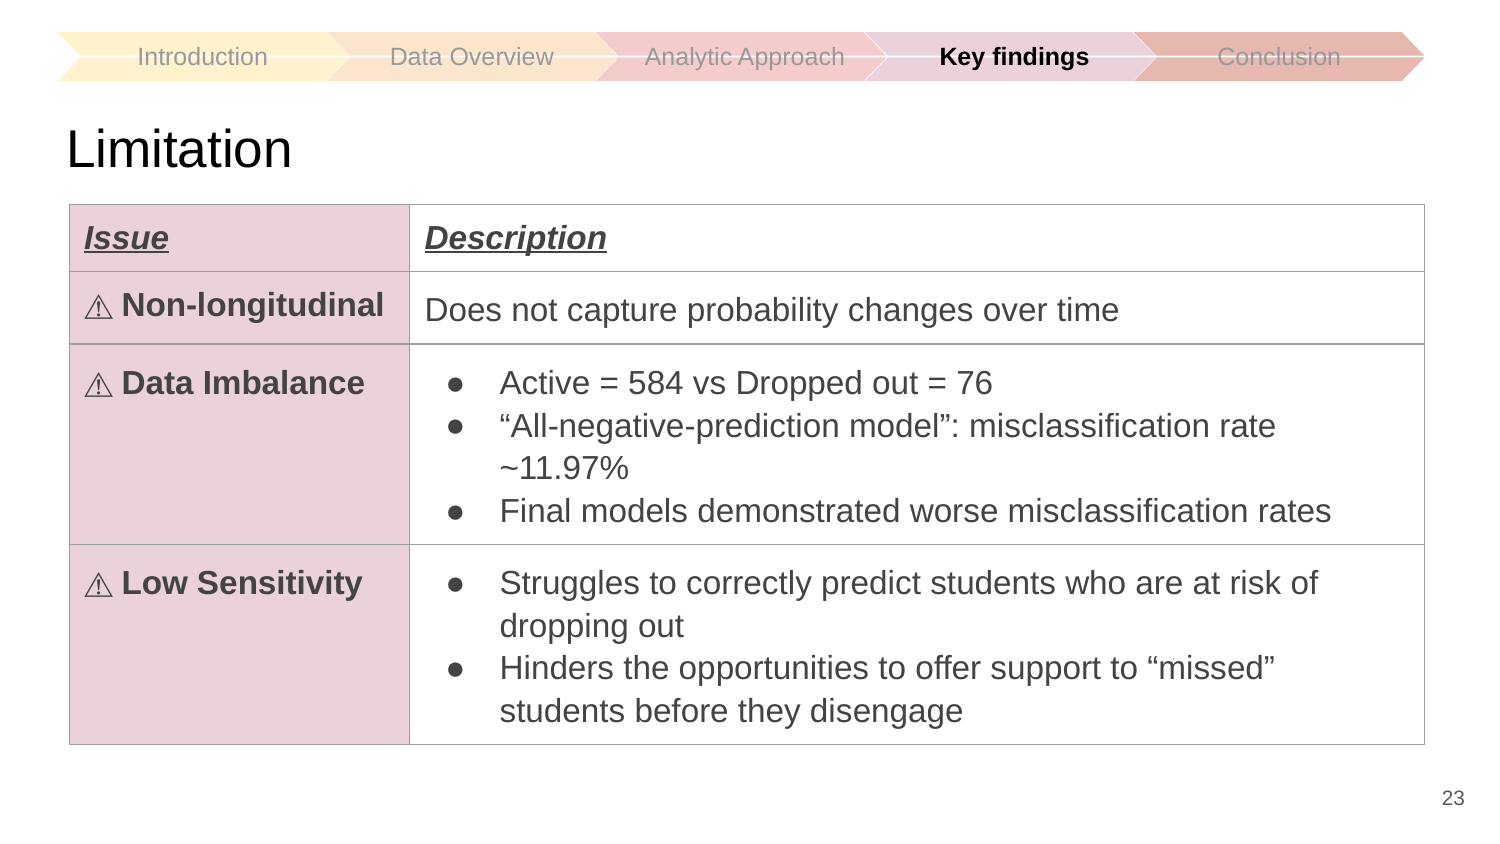

Introduction
Data Overview
Key findings
Conclusion
Analytic Approach

# Limitation
| Issue | Description |
| --- | --- |
| ⚠️ Non-longitudinal | Does not capture probability changes over time |
| ⚠️ Data Imbalance | Active = 584 vs Dropped out = 76 “All-negative-prediction model”: misclassification rate ~11.97% Final models demonstrated worse misclassification rates |
| ⚠️ Low Sensitivity | Struggles to correctly predict students who are at risk of dropping out Hinders the opportunities to offer support to “missed” students before they disengage |
23